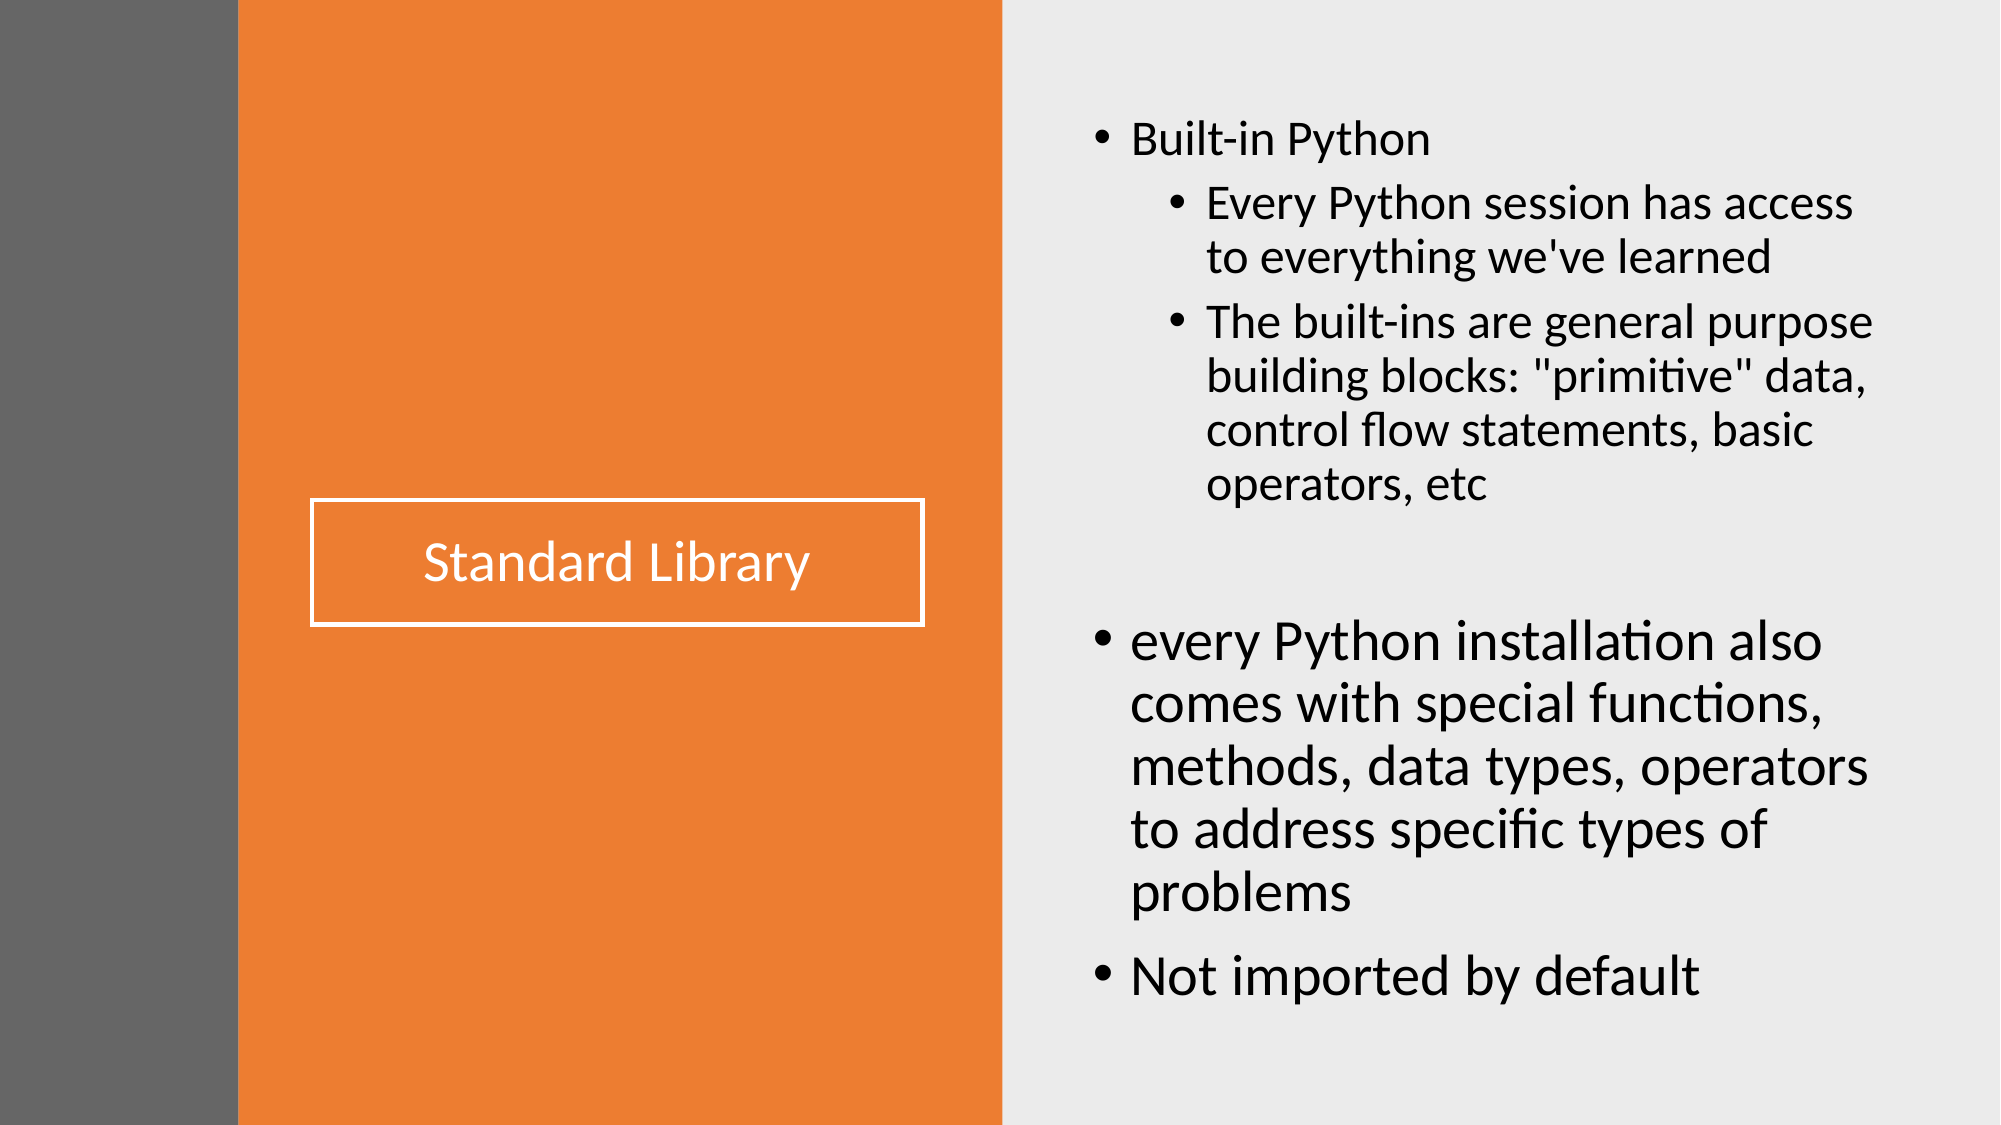

Built-in Python
Every Python session has access to everything we've learned
The built-ins are general purpose building blocks: "primitive" data, control flow statements, basic operators, etc

# Standard Library
every Python installation also comes with special functions, methods, data types, operators to address specific types of problems
Not imported by default